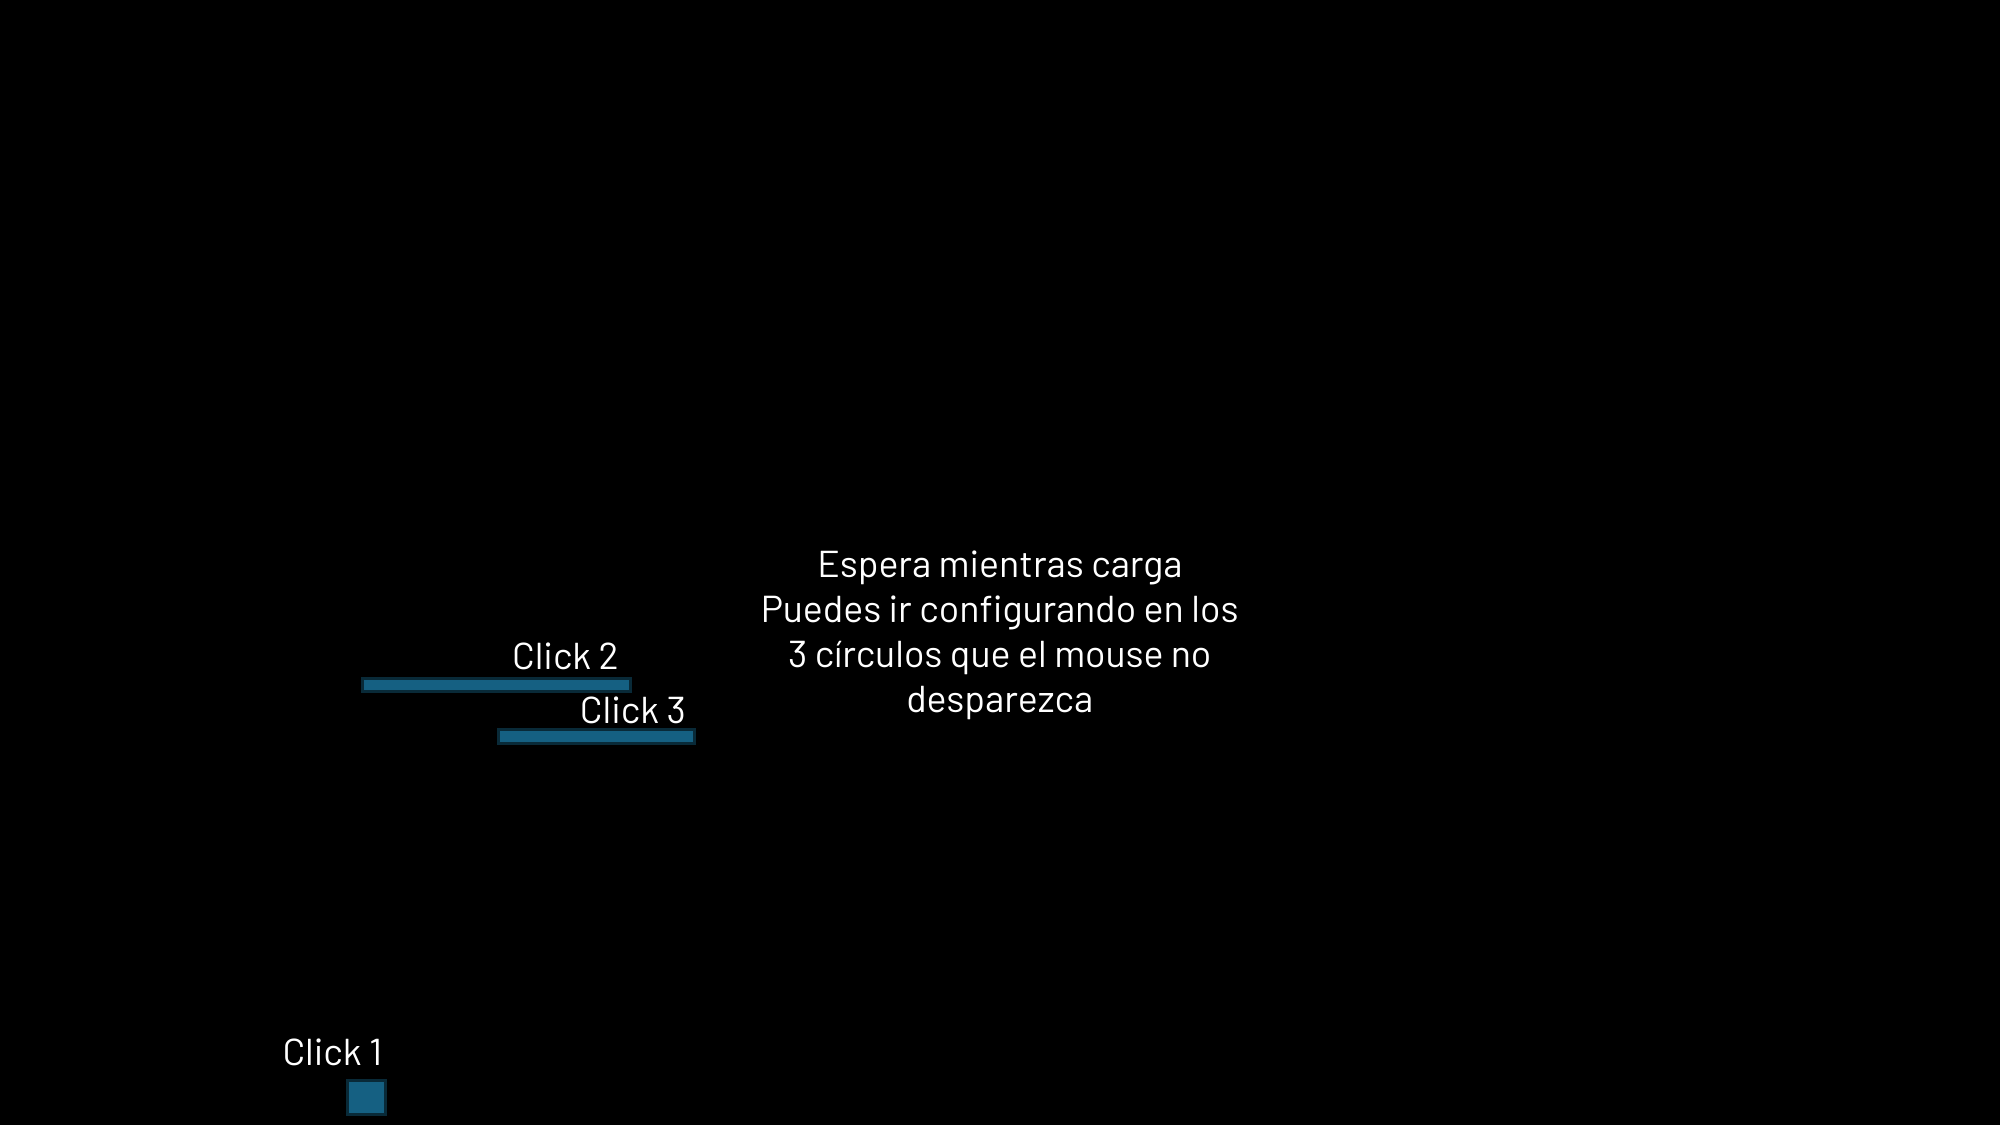

Game
# Dash
Crstman
Espera mientras carga
Puedes ir configurando en los 3 círculos que el mouse no desparezca
Click 2

Click 3

Click 1

Click to start